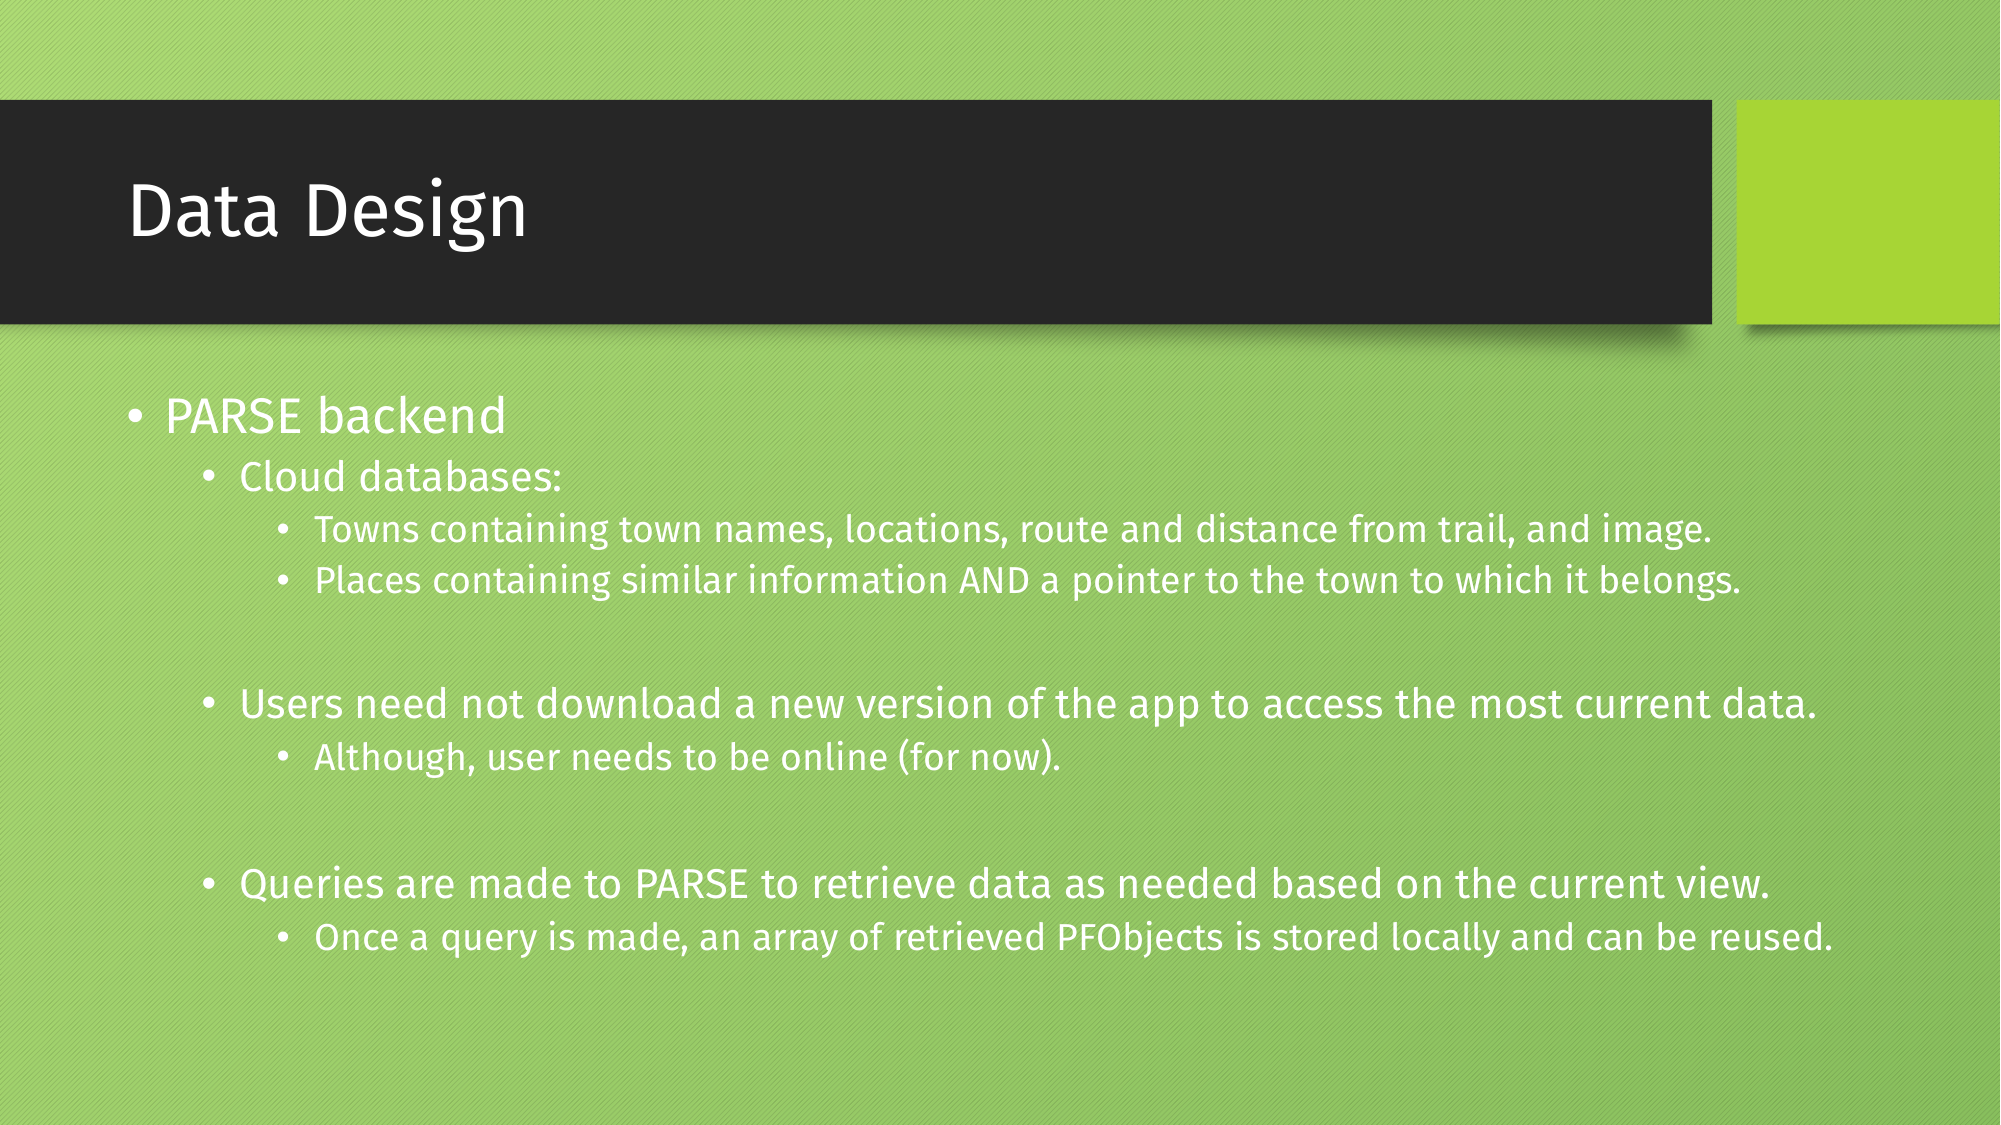

# Data Design
PARSE backend
Cloud databases:
Towns containing town names, locations, route and distance from trail, and image.
Places containing similar information AND a pointer to the town to which it belongs.

Users need not download a new version of the app to access the most current data.
Although, user needs to be online (for now).

Queries are made to PARSE to retrieve data as needed based on the current view.
Once a query is made, an array of retrieved PFObjects is stored locally and can be reused.